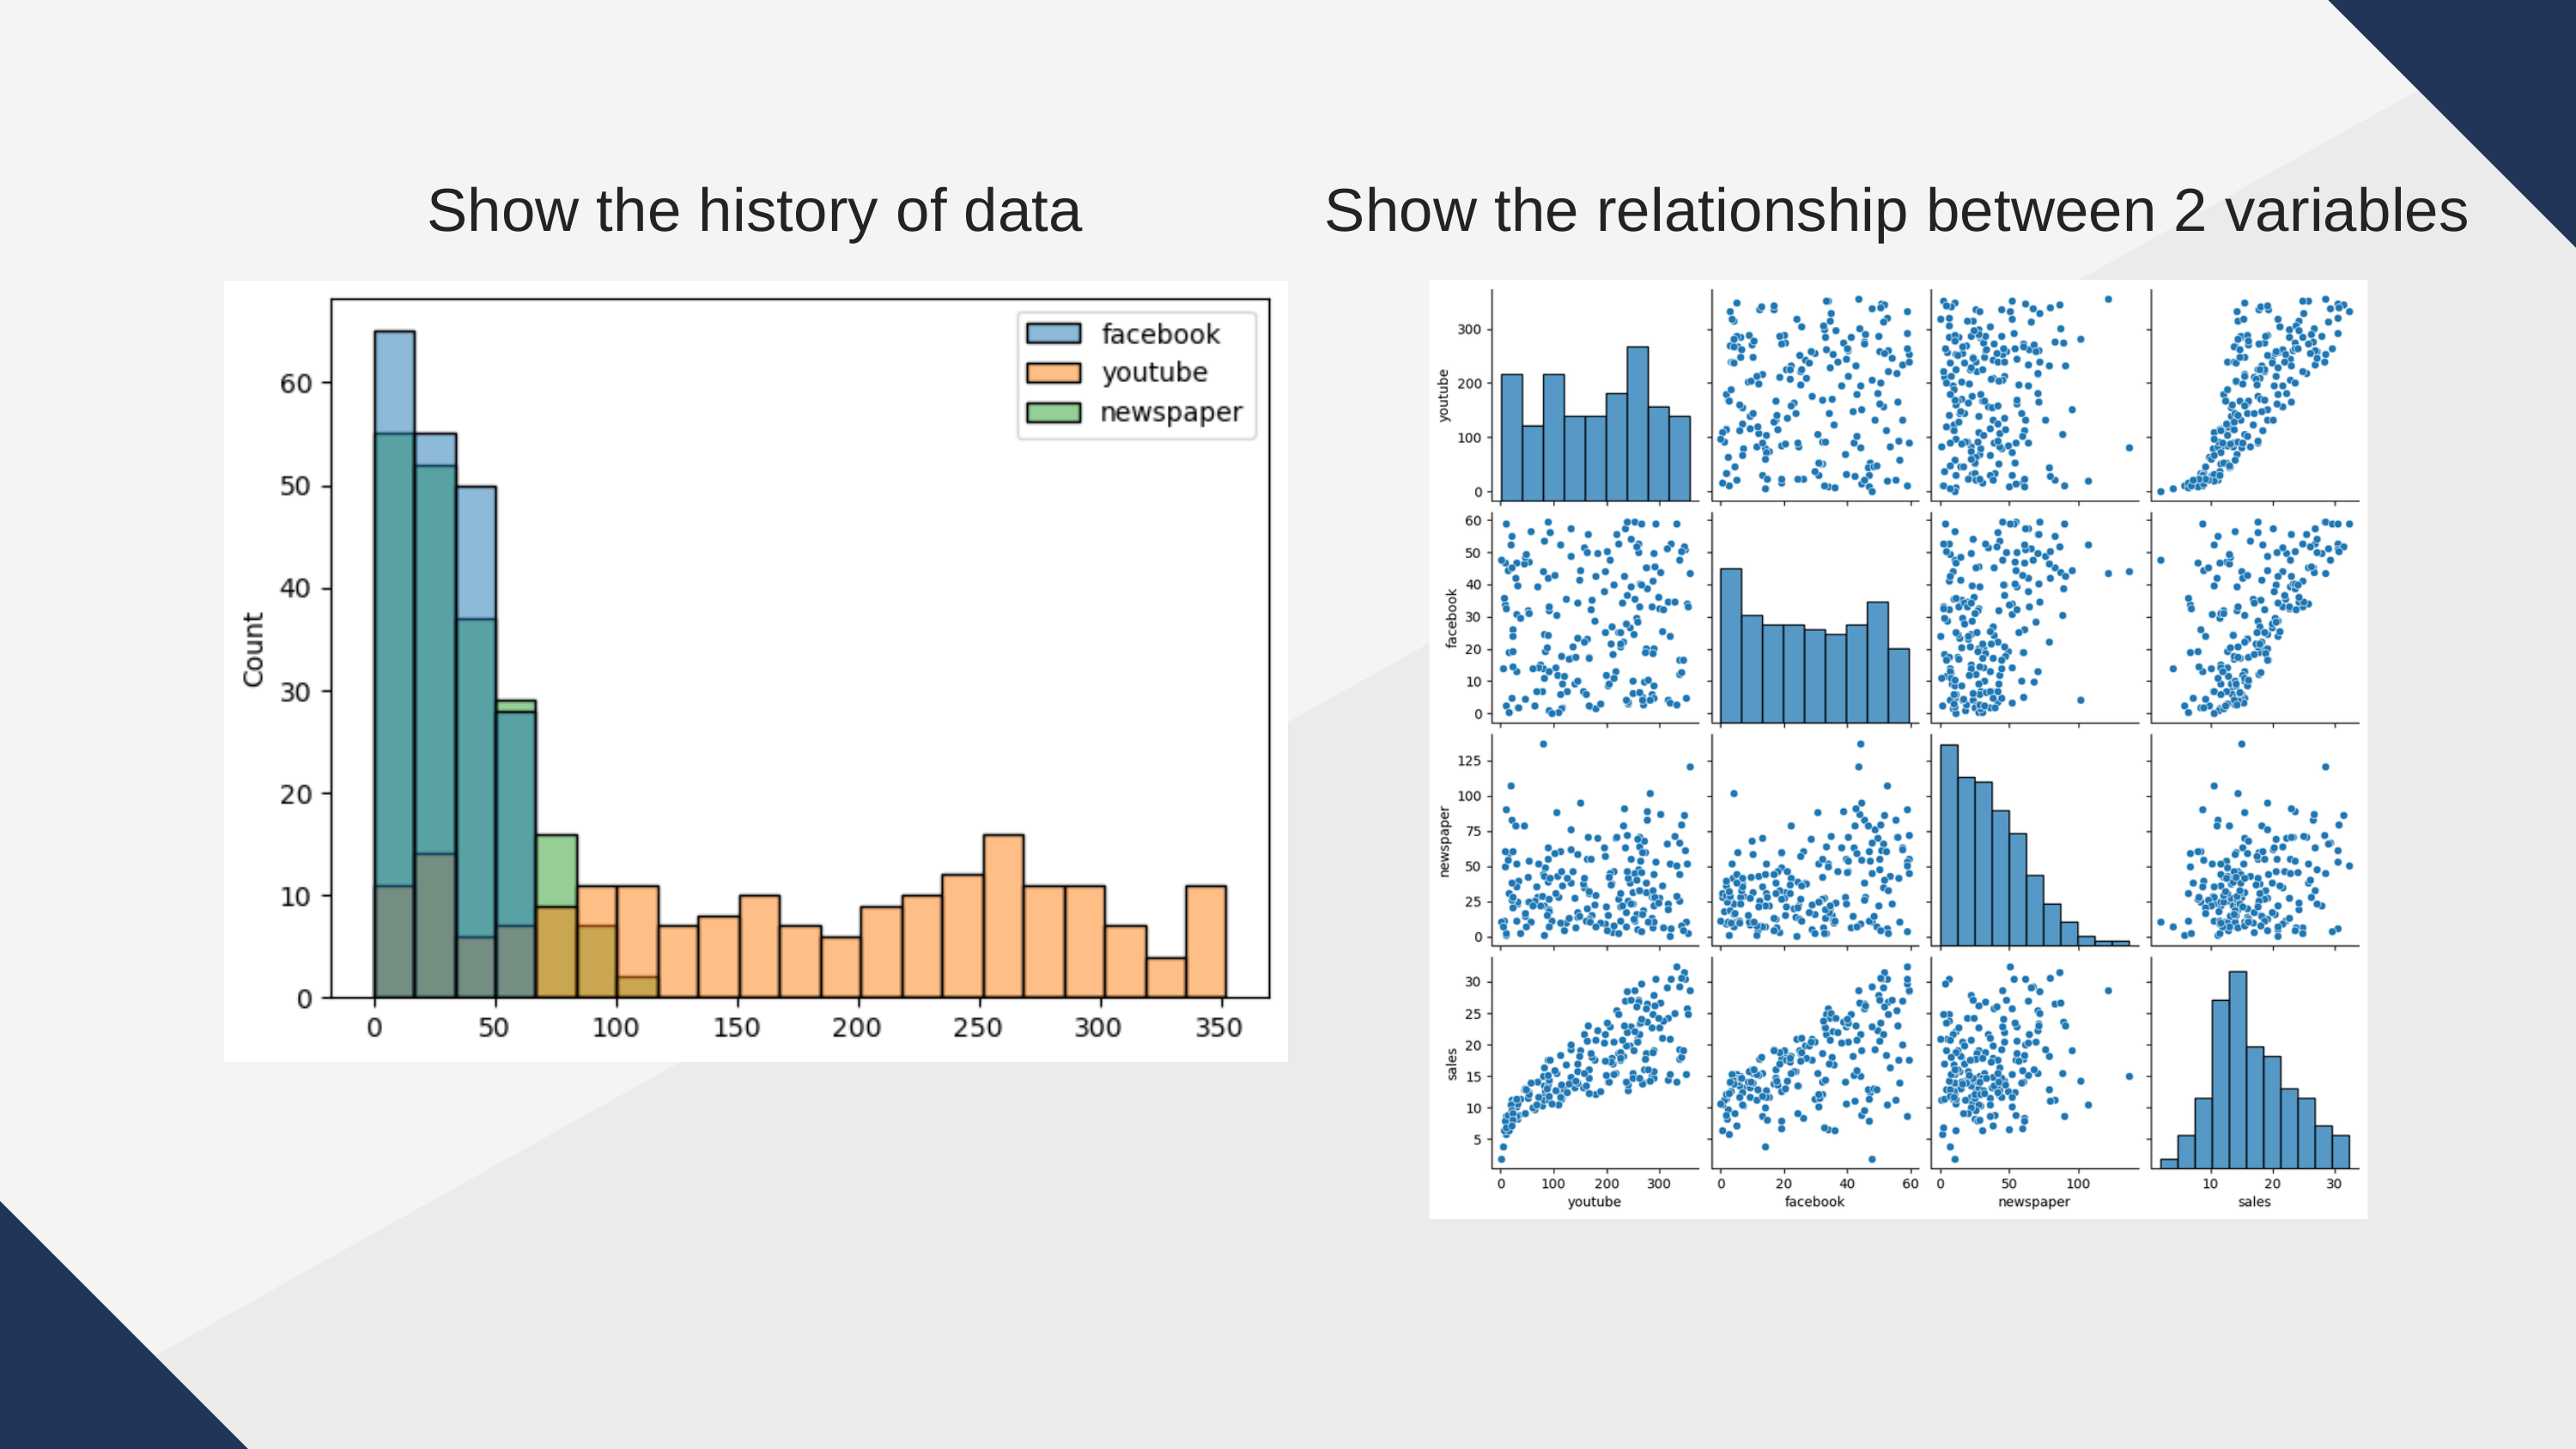

Show the history of data
Show the relationship between 2 variables